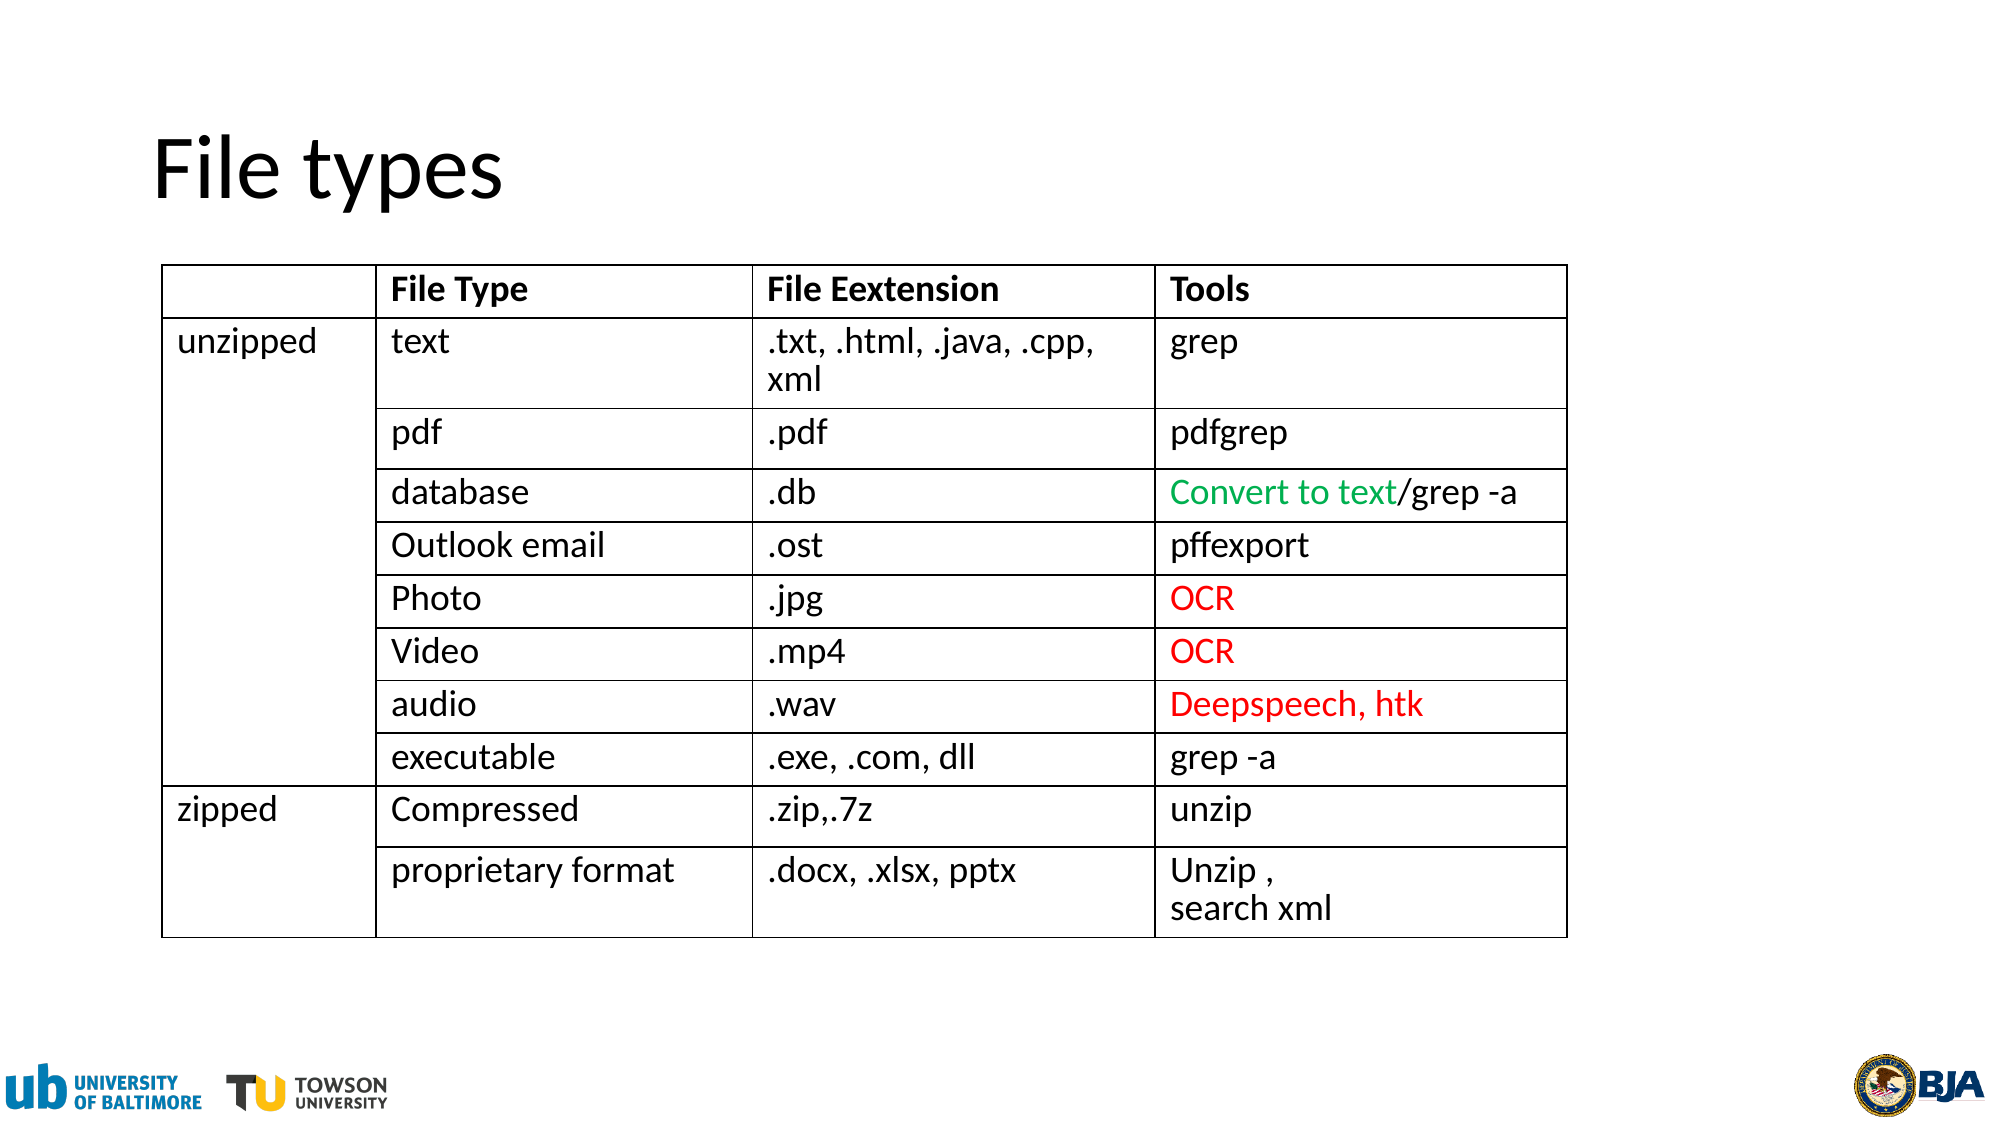

# File types
|  | File Type | File Eextension | Tools |
| --- | --- | --- | --- |
| unzipped | text | .txt, .html, .java, .cpp, xml | grep |
|  | pdf | .pdf | pdfgrep |
|  | database | .db | Convert to text/grep -a |
|  | Outlook email | .ost | pffexport |
|  | Photo | .jpg | OCR |
|  | Video | .mp4 | OCR |
|  | audio | .wav | Deepspeech, htk |
|  | executable | .exe, .com, dll | grep -a |
| zipped | Compressed | .zip,.7z | unzip |
|  | proprietary format | .docx, .xlsx, pptx | Unzip , search xml |